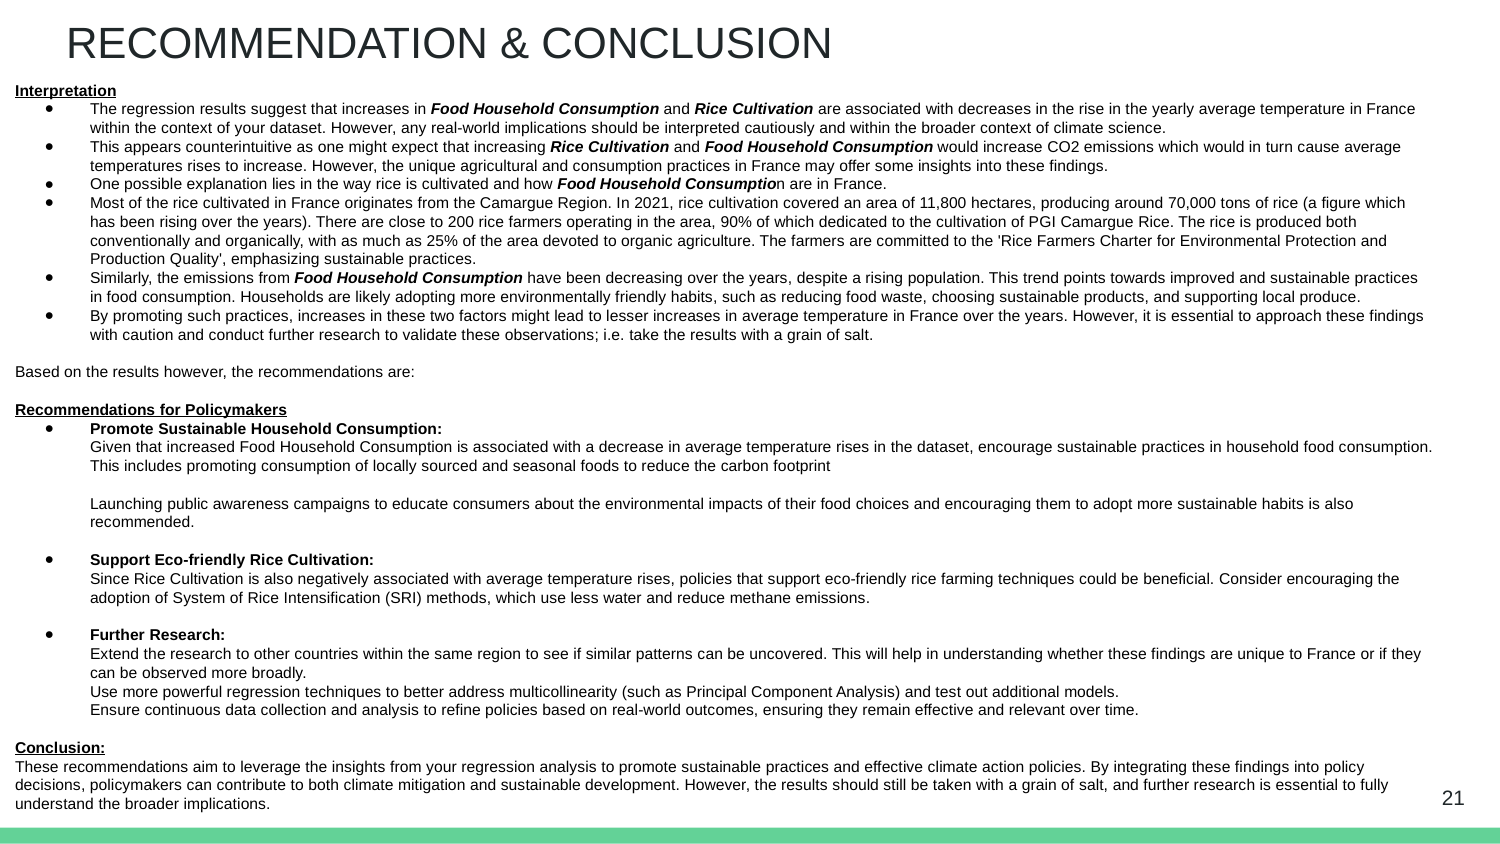

# RECOMMENDATION & CONCLUSION
Interpretation
The regression results suggest that increases in Food Household Consumption and Rice Cultivation are associated with decreases in the rise in the yearly average temperature in France within the context of your dataset. However, any real-world implications should be interpreted cautiously and within the broader context of climate science.
This appears counterintuitive as one might expect that increasing Rice Cultivation and Food Household Consumption would increase CO2 emissions which would in turn cause average temperatures rises to increase. However, the unique agricultural and consumption practices in France may offer some insights into these findings.
One possible explanation lies in the way rice is cultivated and how Food Household Consumption are in France.
Most of the rice cultivated in France originates from the Camargue Region. In 2021, rice cultivation covered an area of 11,800 hectares, producing around 70,000 tons of rice (a figure which has been rising over the years). There are close to 200 rice farmers operating in the area, 90% of which dedicated to the cultivation of PGI Camargue Rice. The rice is produced both conventionally and organically, with as much as 25% of the area devoted to organic agriculture. The farmers are committed to the 'Rice Farmers Charter for Environmental Protection and Production Quality', emphasizing sustainable practices.
Similarly, the emissions from Food Household Consumption have been decreasing over the years, despite a rising population. This trend points towards improved and sustainable practices in food consumption. Households are likely adopting more environmentally friendly habits, such as reducing food waste, choosing sustainable products, and supporting local produce.
By promoting such practices, increases in these two factors might lead to lesser increases in average temperature in France over the years. However, it is essential to approach these findings with caution and conduct further research to validate these observations; i.e. take the results with a grain of salt.

Based on the results however, the recommendations are:

Recommendations for Policymakers
Promote Sustainable Household Consumption:
Given that increased Food Household Consumption is associated with a decrease in average temperature rises in the dataset, encourage sustainable practices in household food consumption. This includes promoting consumption of locally sourced and seasonal foods to reduce the carbon footprint

Launching public awareness campaigns to educate consumers about the environmental impacts of their food choices and encouraging them to adopt more sustainable habits is also recommended.

Support Eco-friendly Rice Cultivation:
Since Rice Cultivation is also negatively associated with average temperature rises, policies that support eco-friendly rice farming techniques could be beneficial. Consider encouraging the adoption of System of Rice Intensification (SRI) methods, which use less water and reduce methane emissions.

Further Research:
Extend the research to other countries within the same region to see if similar patterns can be uncovered. This will help in understanding whether these findings are unique to France or if they can be observed more broadly.
Use more powerful regression techniques to better address multicollinearity (such as Principal Component Analysis) and test out additional models.
Ensure continuous data collection and analysis to refine policies based on real-world outcomes, ensuring they remain effective and relevant over time.

Conclusion:
These recommendations aim to leverage the insights from your regression analysis to promote sustainable practices and effective climate action policies. By integrating these findings into policy decisions, policymakers can contribute to both climate mitigation and sustainable development. However, the results should still be taken with a grain of salt, and further research is essential to fully understand the broader implications.
21